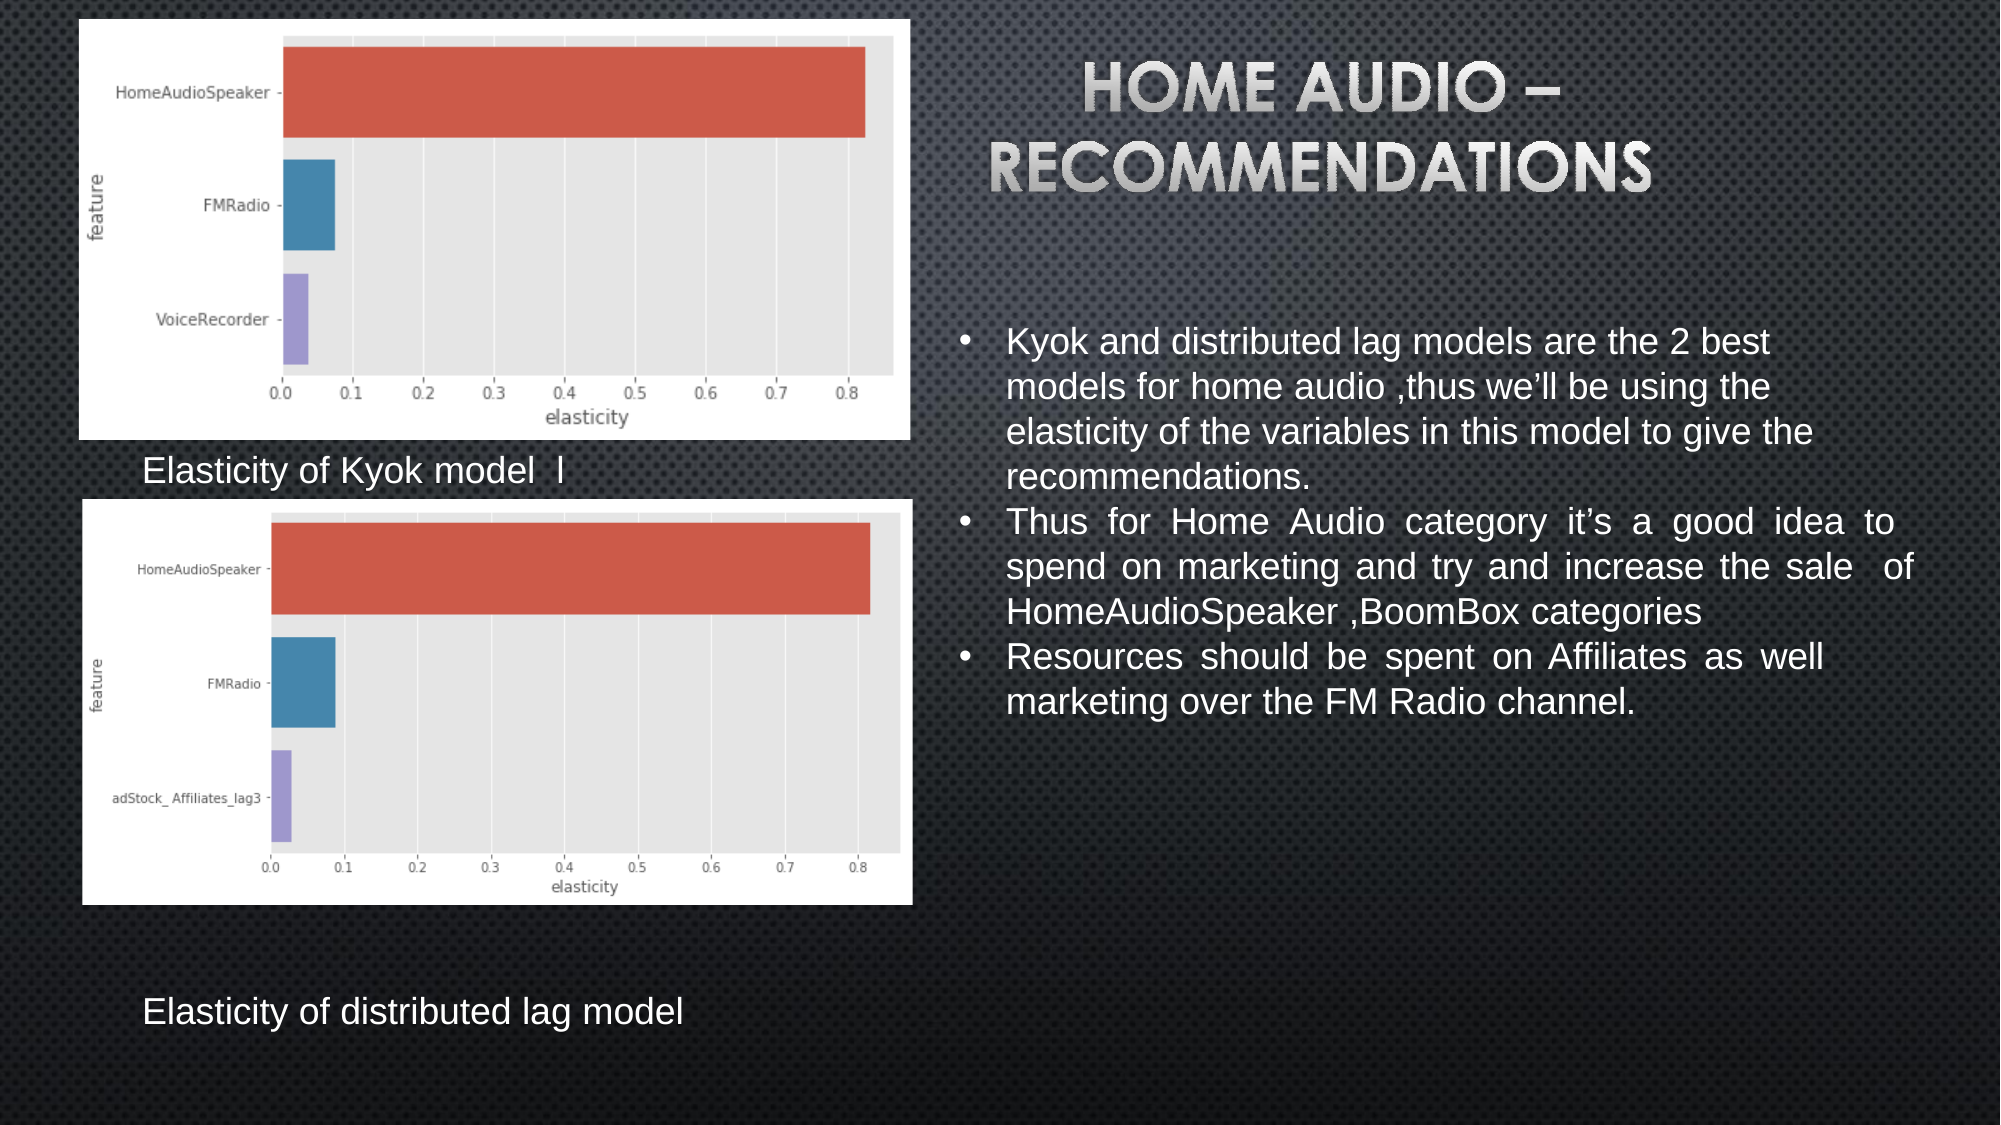

Kyok and distributed lag models are the 2 best  models for home audio ,thus we’ll be using the  elasticity of the variables in this model to give the  recommendations.
Thus for Home Audio category it’s a good idea to  spend on marketing and try and increase the sale  of HomeAudioSpeaker ,BoomBox categories
Resources should be spent on Affiliates as well  marketing over the FM Radio channel.
Elasticity of Kyok model  l

Elasticity of distributed lag model